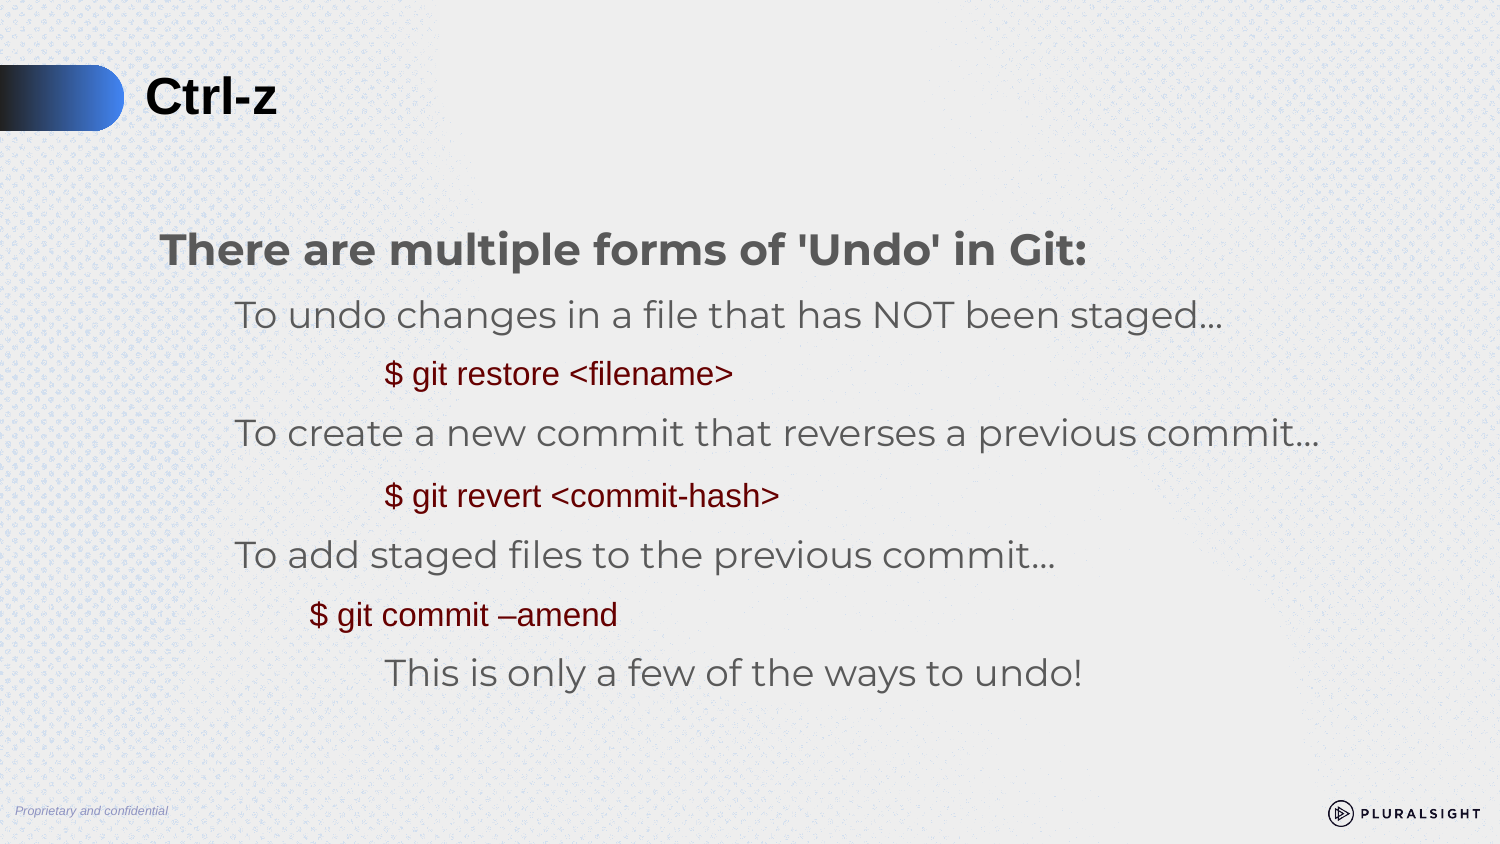

# Ctrl-z
There are multiple forms of 'Undo' in Git:
To undo changes in a file that has NOT been staged...
	$ git restore <filename>
To create a new commit that reverses a previous commit…
	$ git revert <commit-hash>
To add staged files to the previous commit…
$ git commit –amend
	This is only a few of the ways to undo!